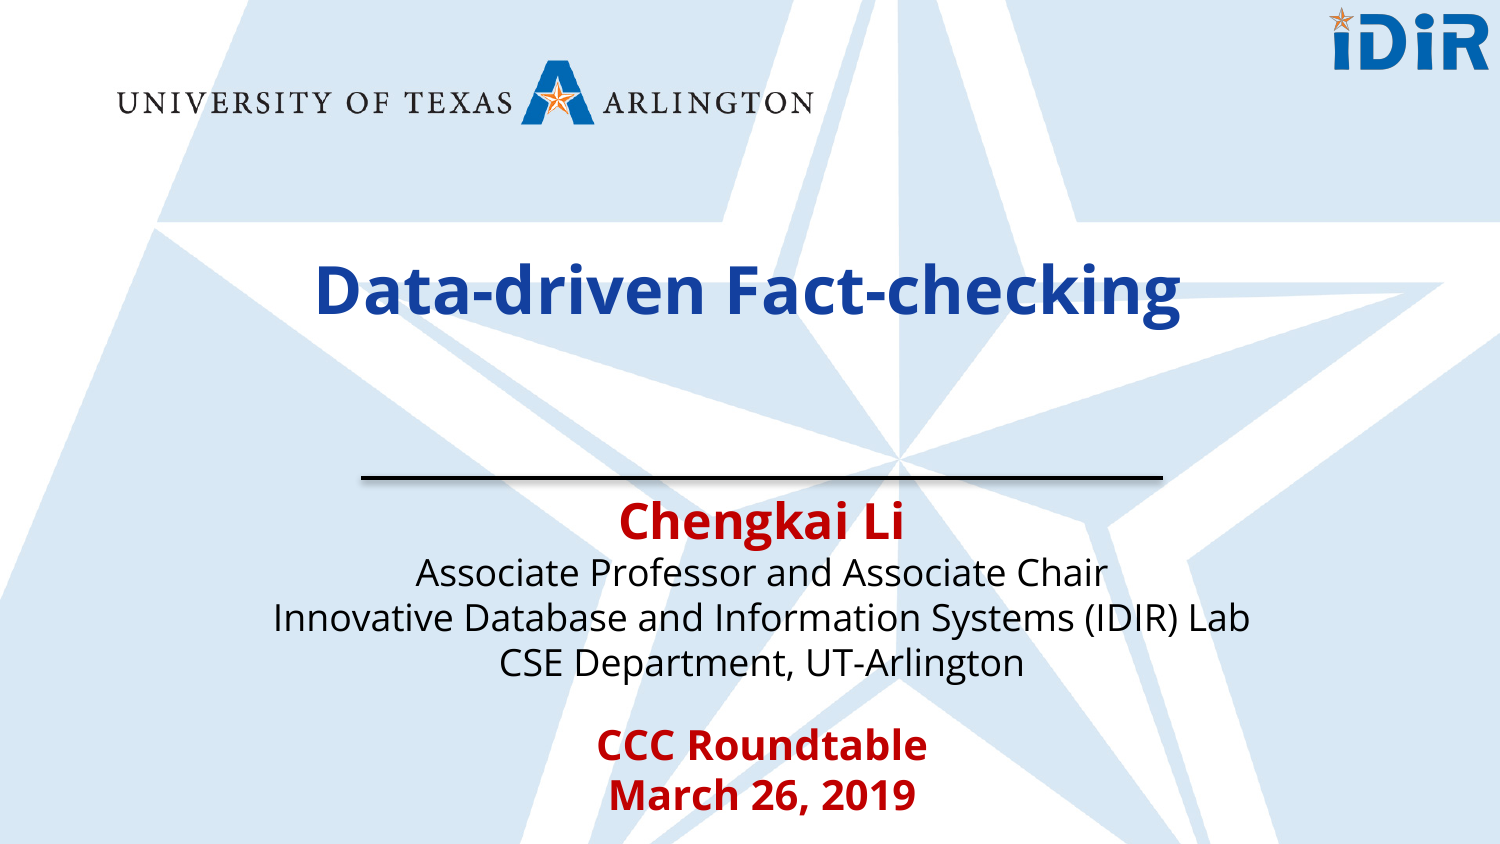

Data-driven Fact-checking
Chengkai Li
Associate Professor and Associate Chair
Innovative Database and Information Systems (IDIR) Lab
CSE Department, UT-Arlington

CCC Roundtable
March 26, 2019